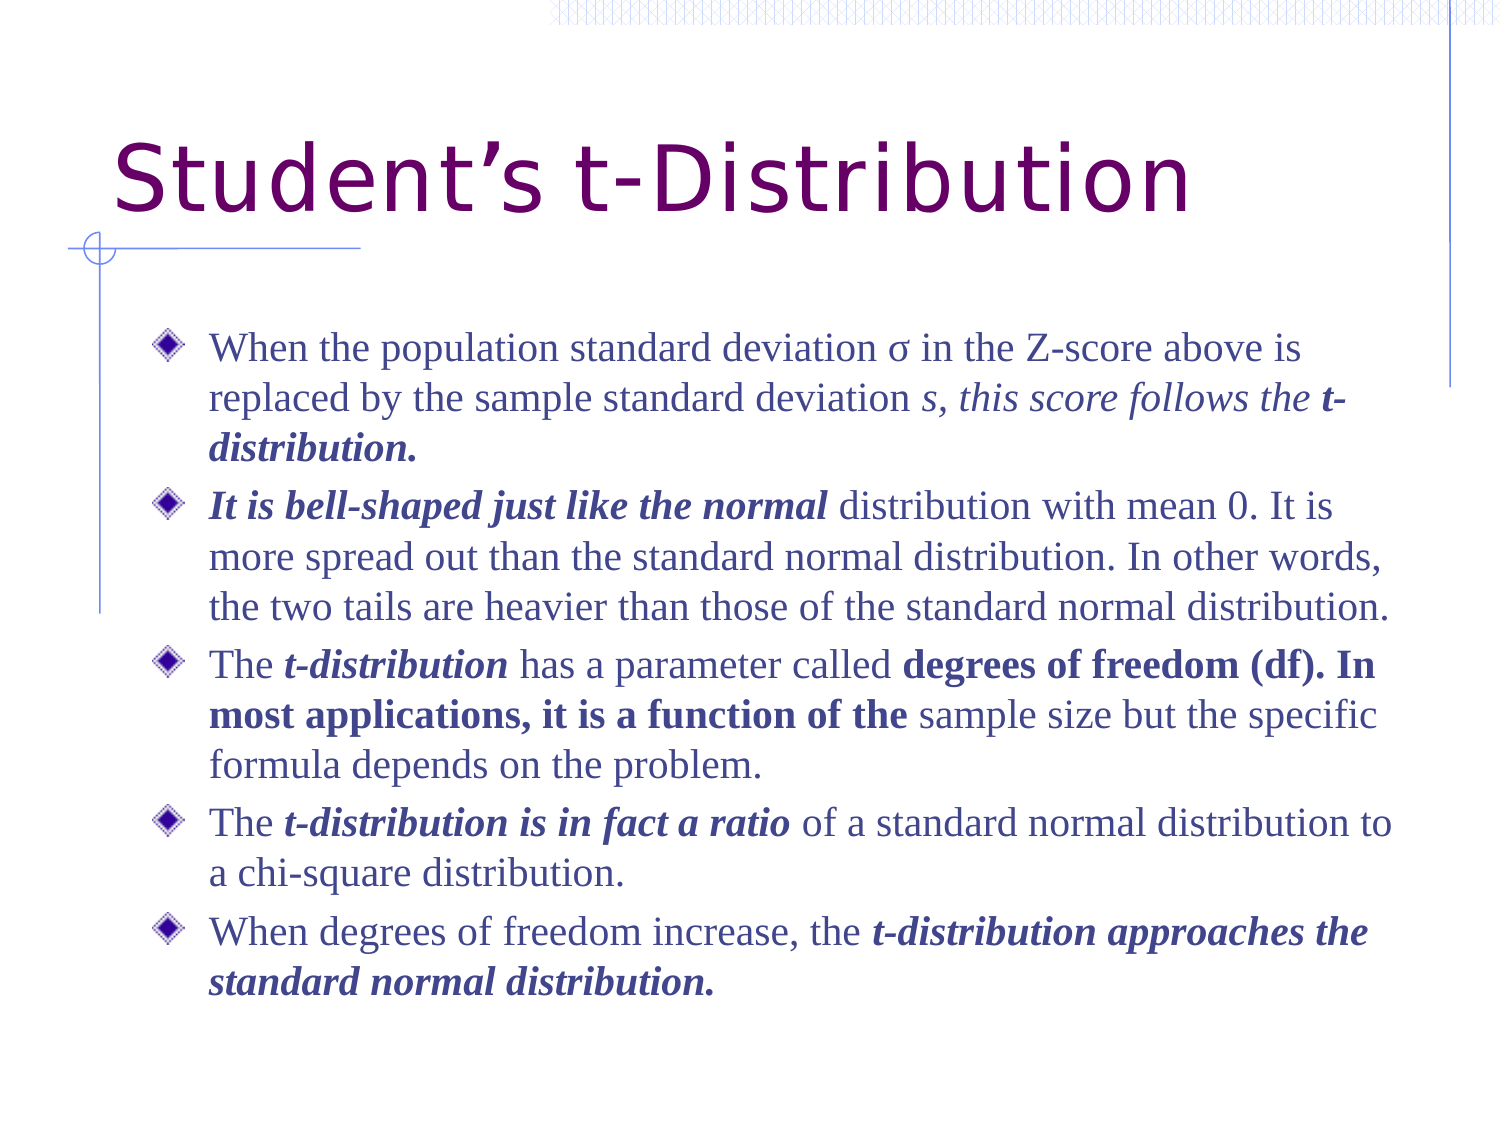

# Student’s t-Distribution
When the population standard deviation σ in the Z-score above is replaced by the sample standard deviation s, this score follows the t-distribution.
It is bell-shaped just like the normal distribution with mean 0. It is more spread out than the standard normal distribution. In other words, the two tails are heavier than those of the standard normal distribution.
The t-distribution has a parameter called degrees of freedom (df). In most applications, it is a function of the sample size but the specific formula depends on the problem.
The t-distribution is in fact a ratio of a standard normal distribution to a chi-square distribution.
When degrees of freedom increase, the t-distribution approaches the standard normal distribution.